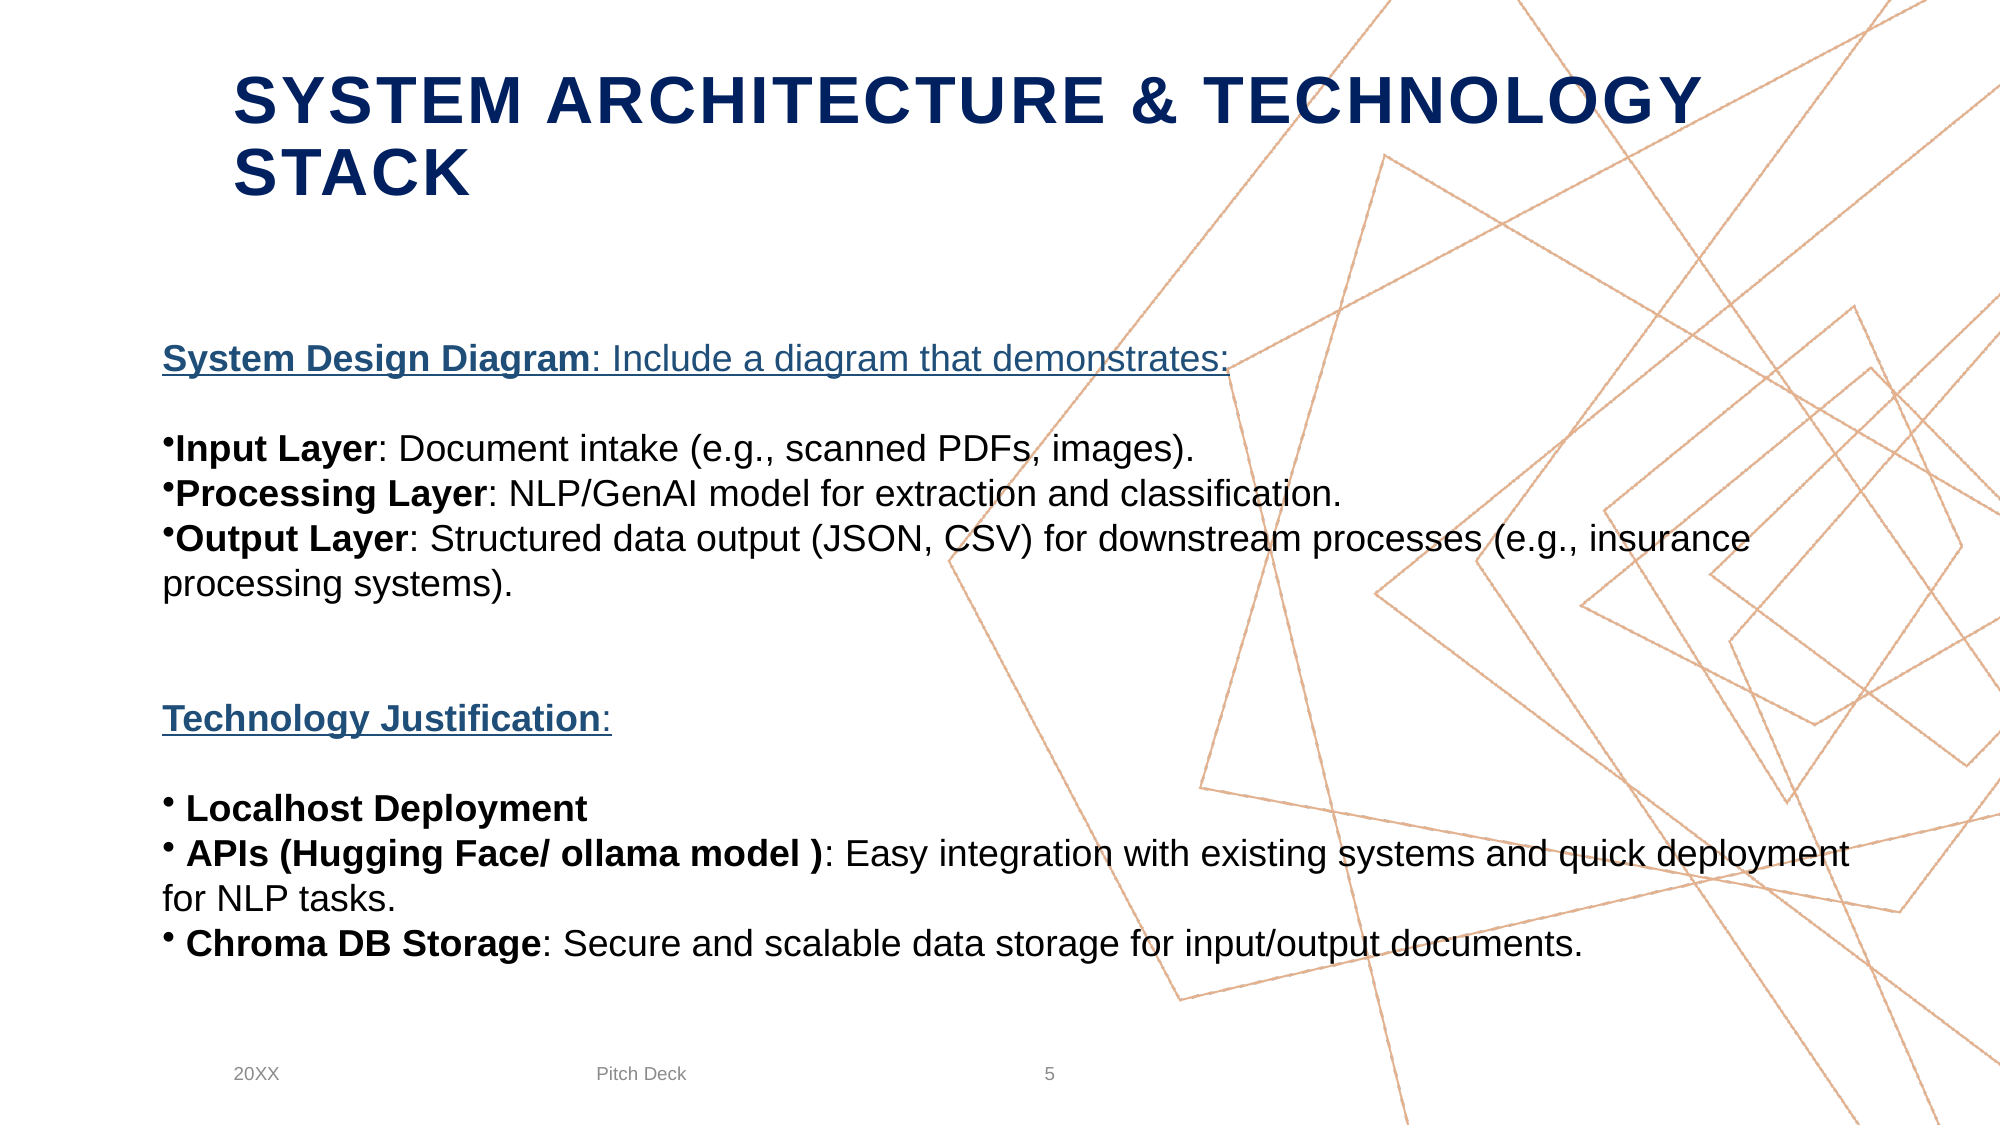

# System Architecture & Technology Stack
System Design Diagram: Include a diagram that demonstrates:

Input Layer: Document intake (e.g., scanned PDFs, images).
Processing Layer: NLP/GenAI model for extraction and classification.
Output Layer: Structured data output (JSON, CSV) for downstream processes (e.g., insurance processing systems).

Technology Justification:

 Localhost Deployment
 APIs (Hugging Face/ ollama model ): Easy integration with existing systems and quick deployment for NLP tasks.
 Chroma DB Storage: Secure and scalable data storage for input/output documents.

Pitch Deck
20XX
5